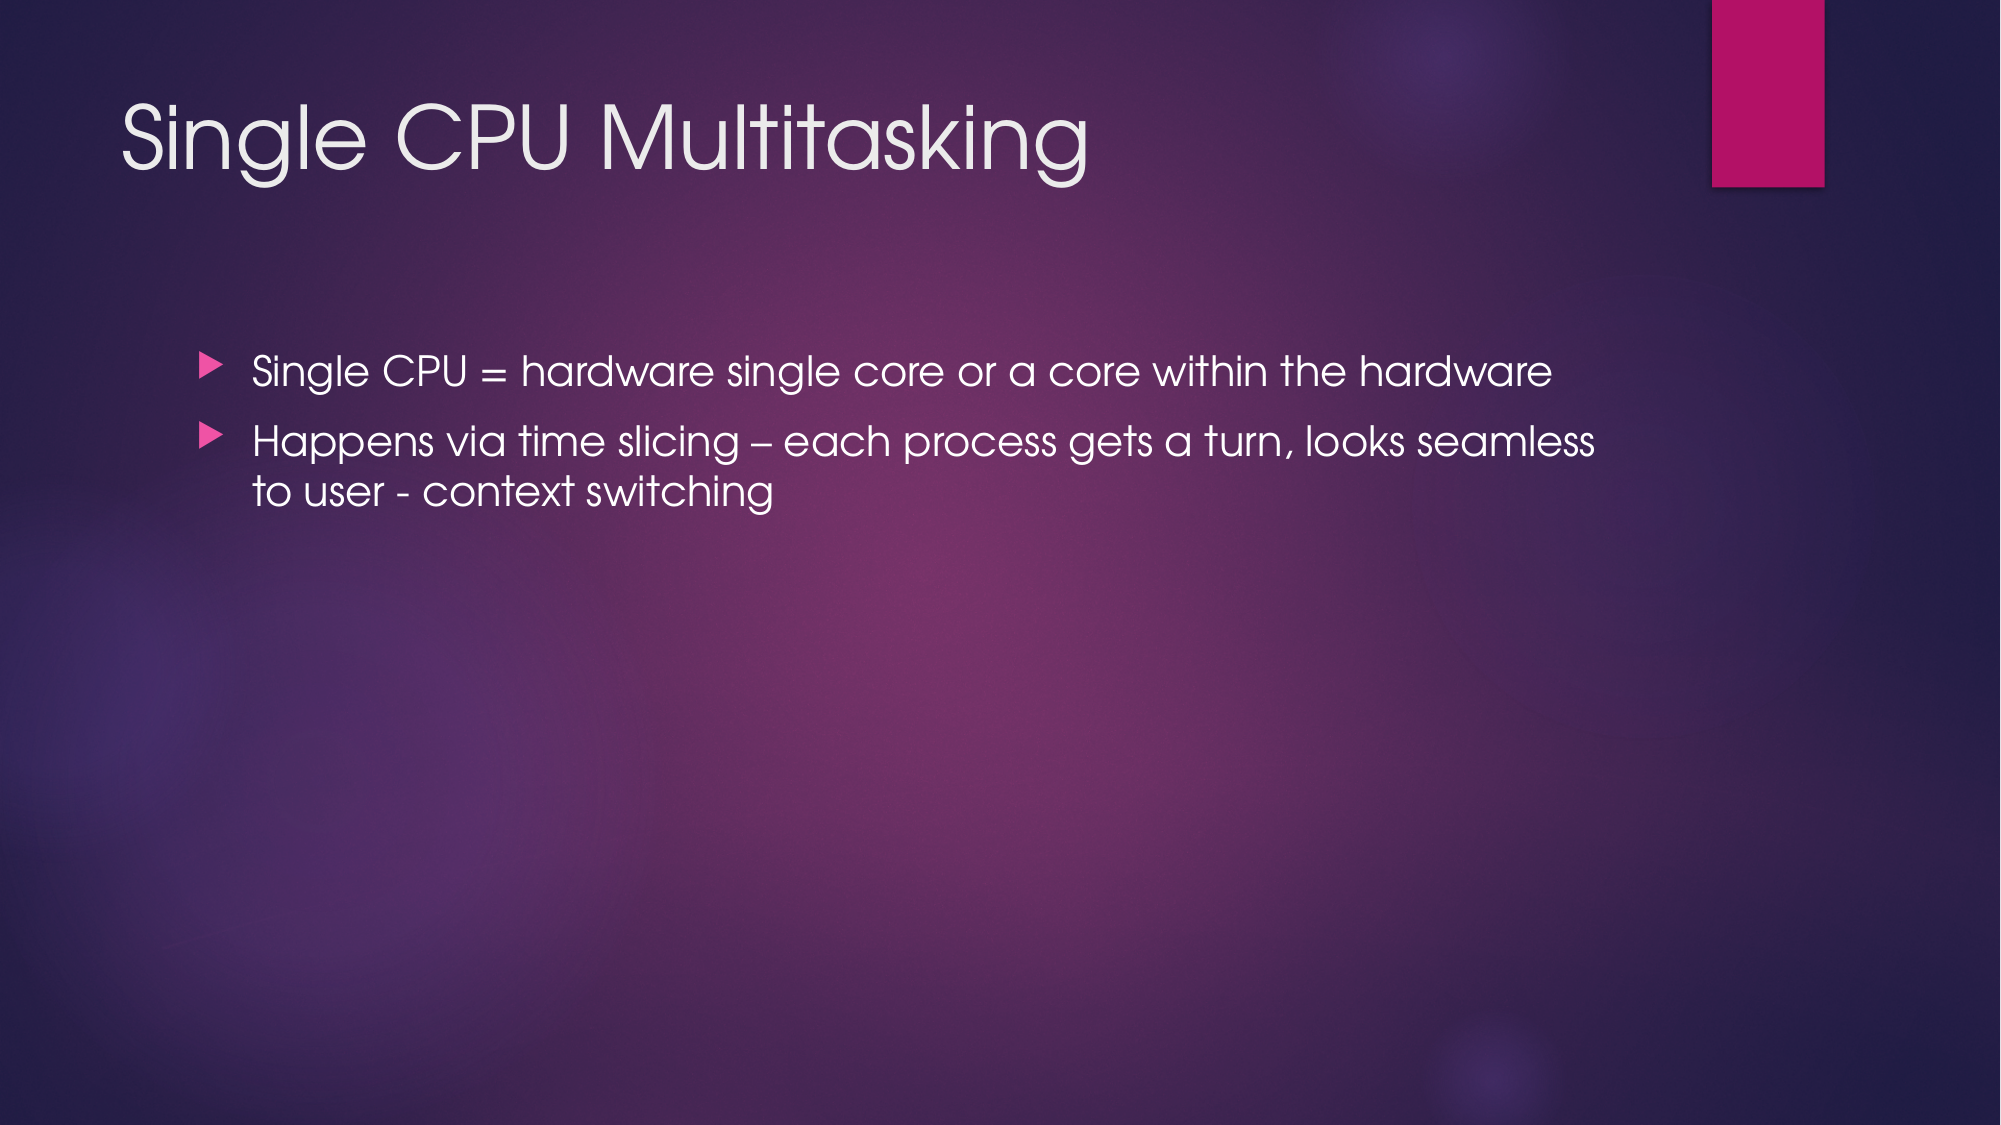

# Single CPU Multitasking
Single CPU = hardware single core or a core within the hardware
Happens via time slicing – each process gets a turn, looks seamless to user - context switching